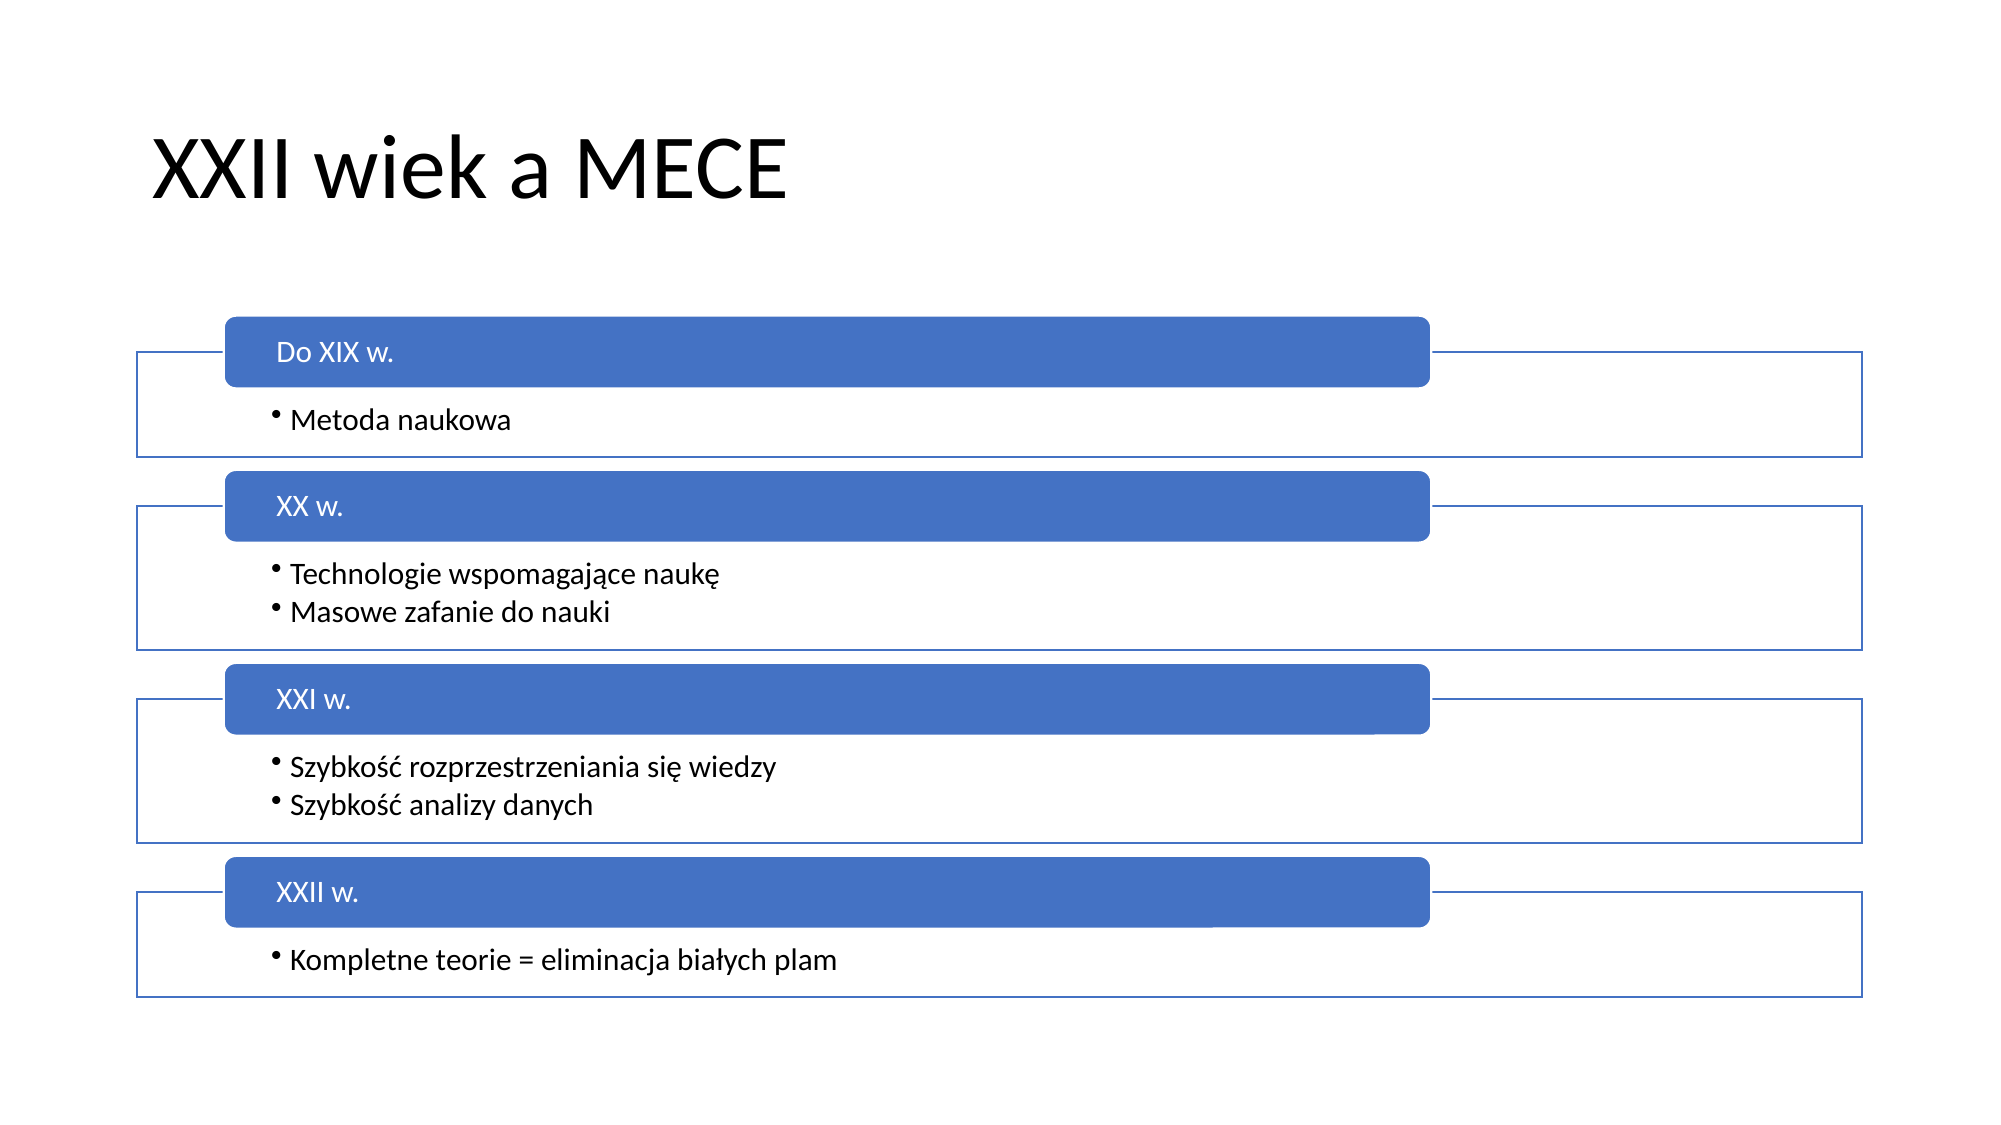

# XXII wiek a MECE
Metoda naukowa
Do XIX w.
Technologie wspomagające naukę
Masowe zafanie do nauki
XX w.
Szybkość rozprzestrzeniania się wiedzy
Szybkość analizy danych
XXI w.
Kompletne teorie = eliminacja białych plam
XXII w.